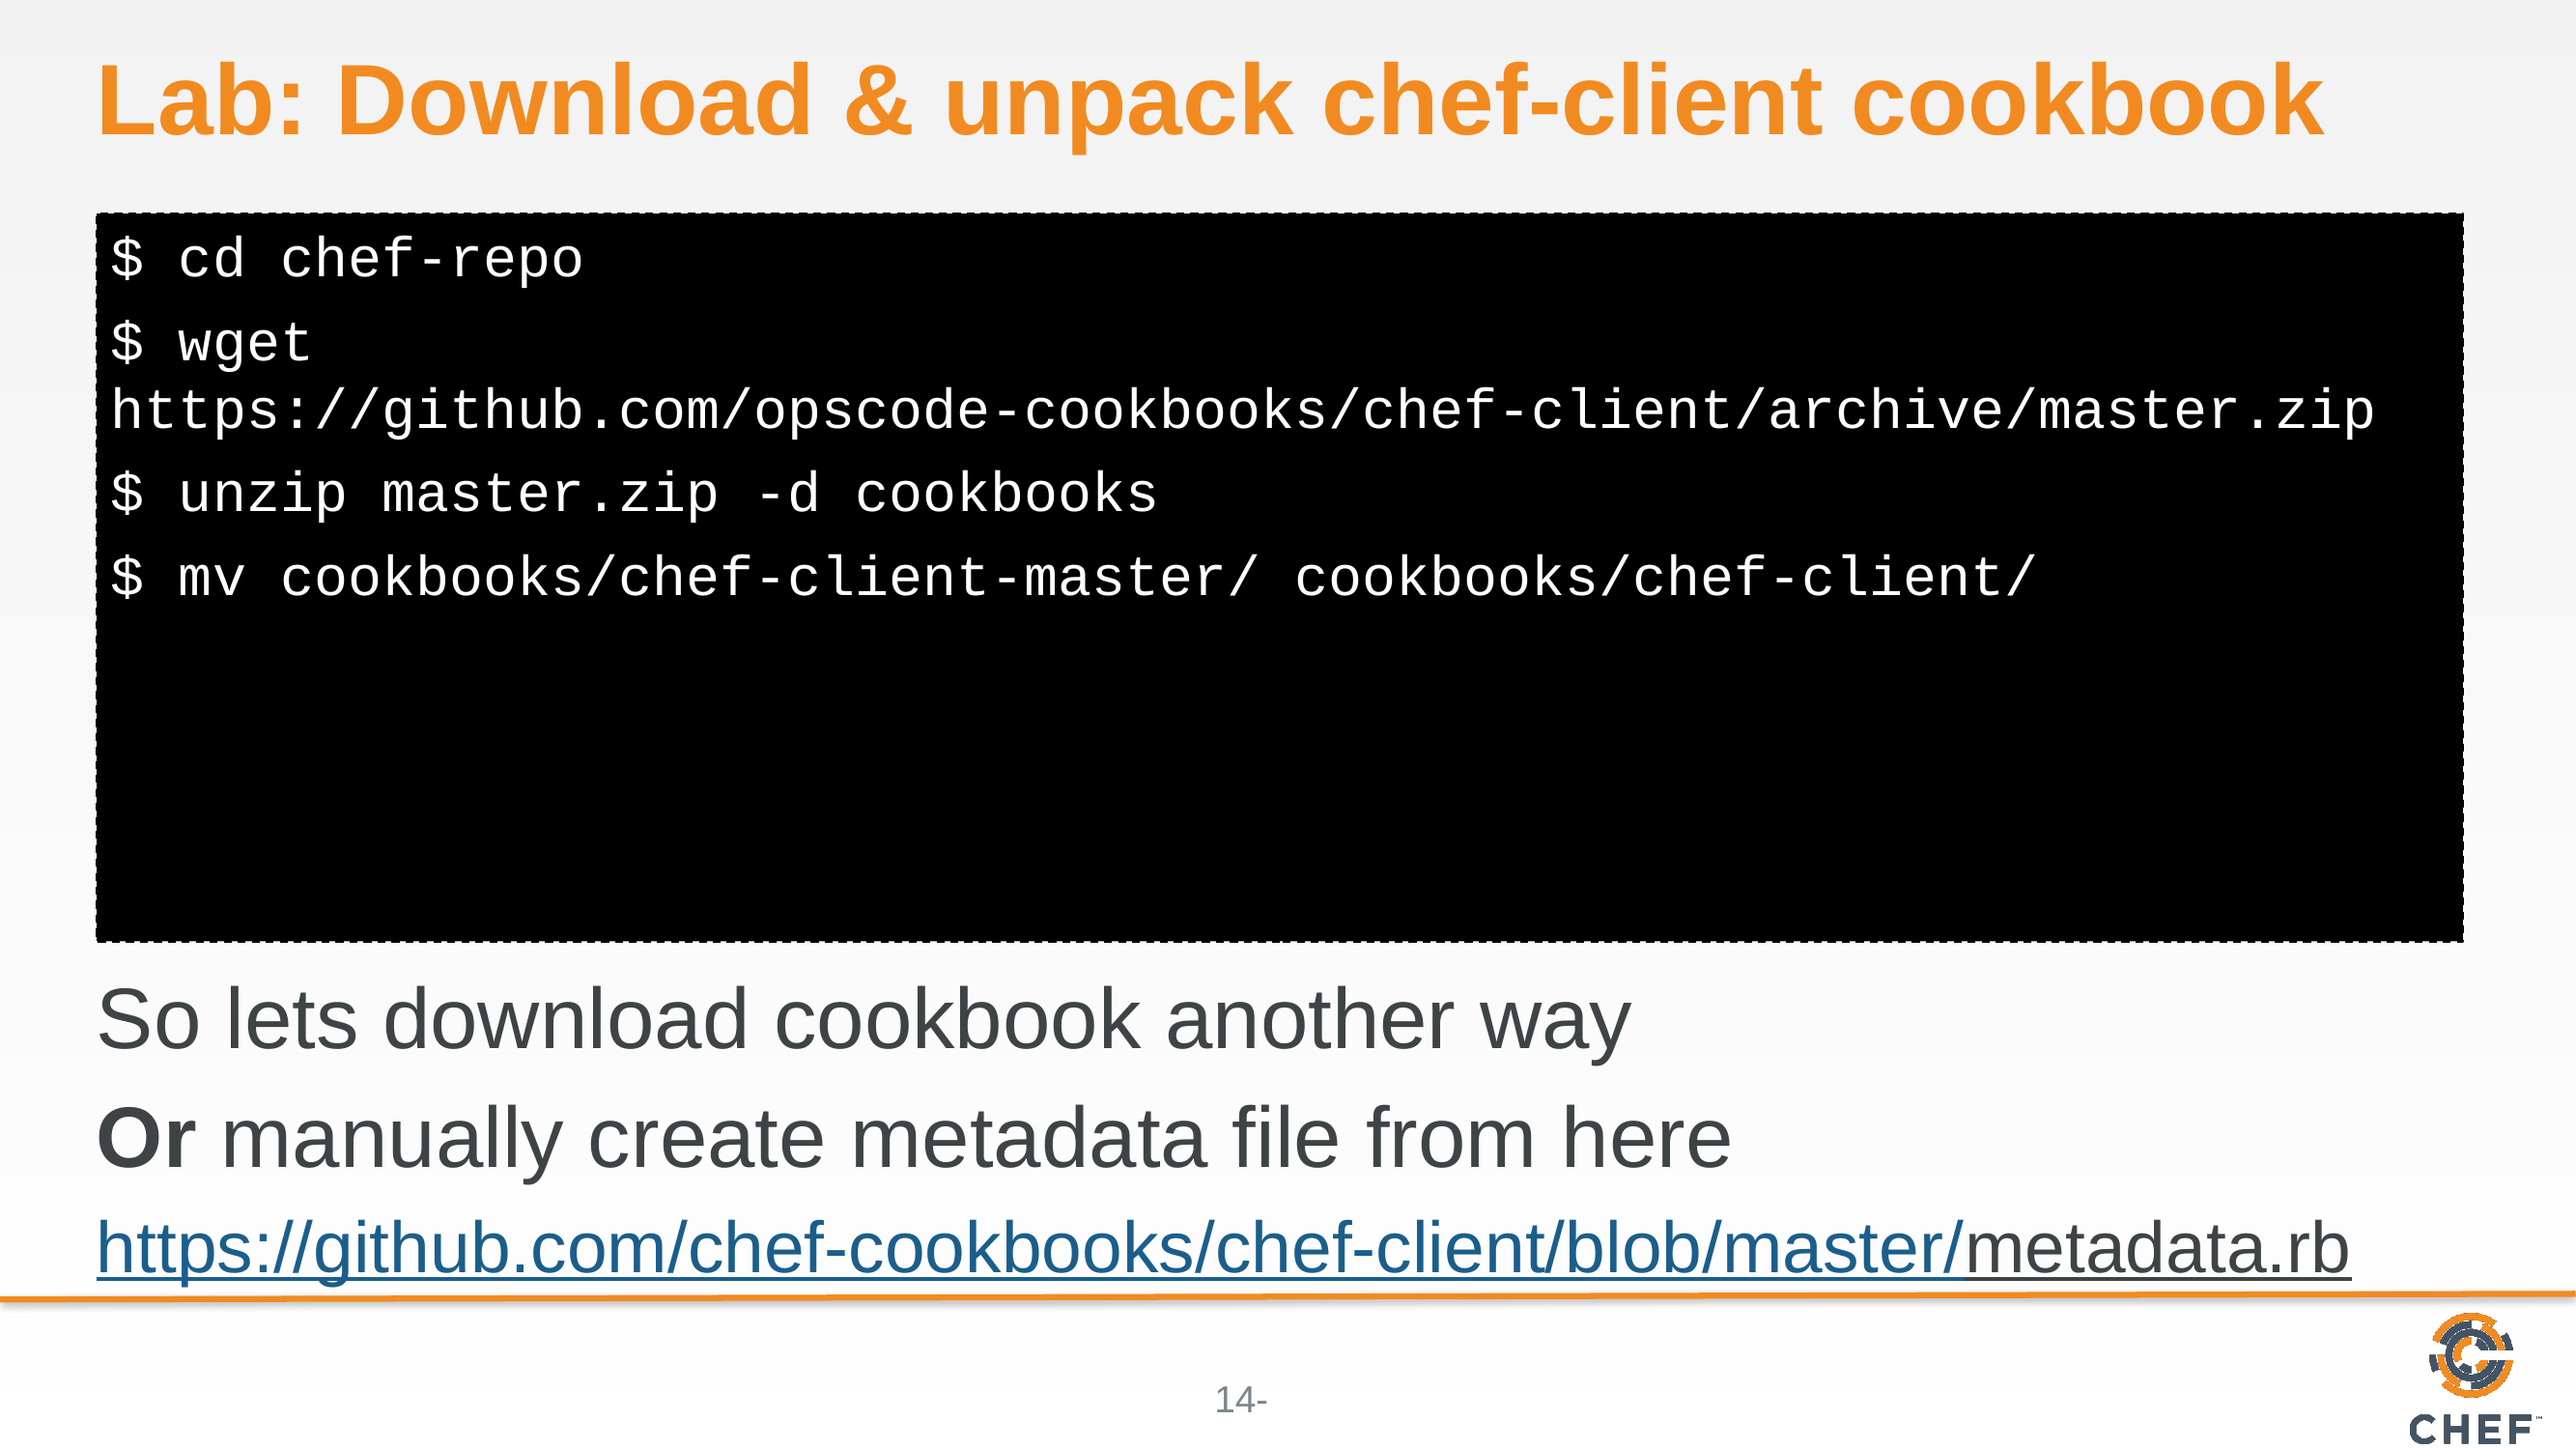

# Lab: Download & unpack chef-client cookbook
$ cd chef-repo
$ wget https://github.com/opscode-cookbooks/chef-client/archive/master.zip
$ unzip master.zip -d cookbooks
$ mv cookbooks/chef-client-master/ cookbooks/chef-client/
So lets download cookbook another way
Or manually create metadata file from here
https://github.com/chef-cookbooks/chef-client/blob/master/metadata.rb